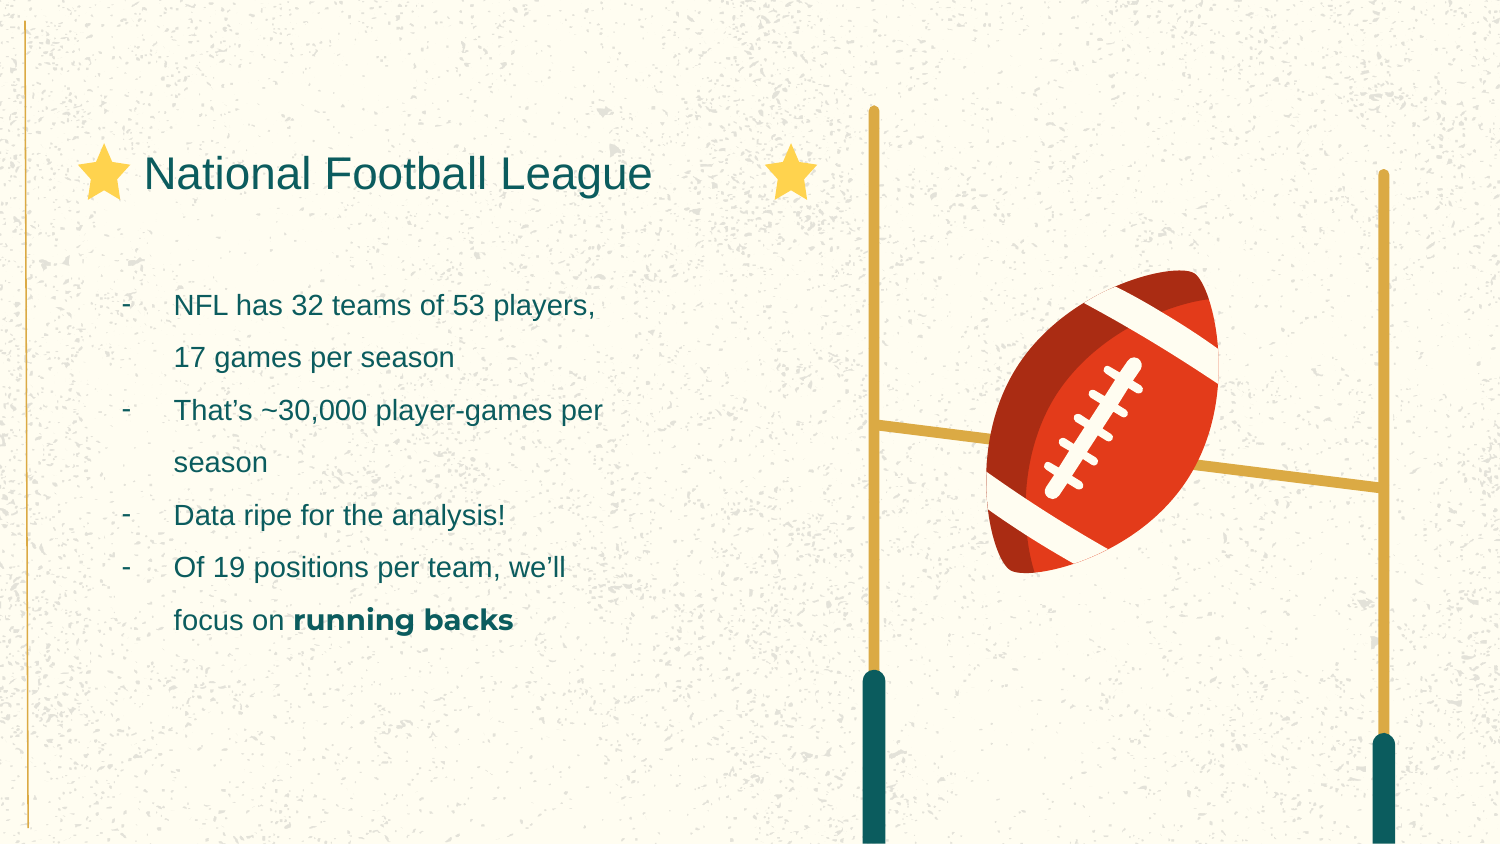

# National Football League

NFL has 32 teams of 53 players,  17 games per season
That’s ~30,000 player-games per season
Data ripe for the analysis!
Of 19 positions per team, we’ll focus on running backs